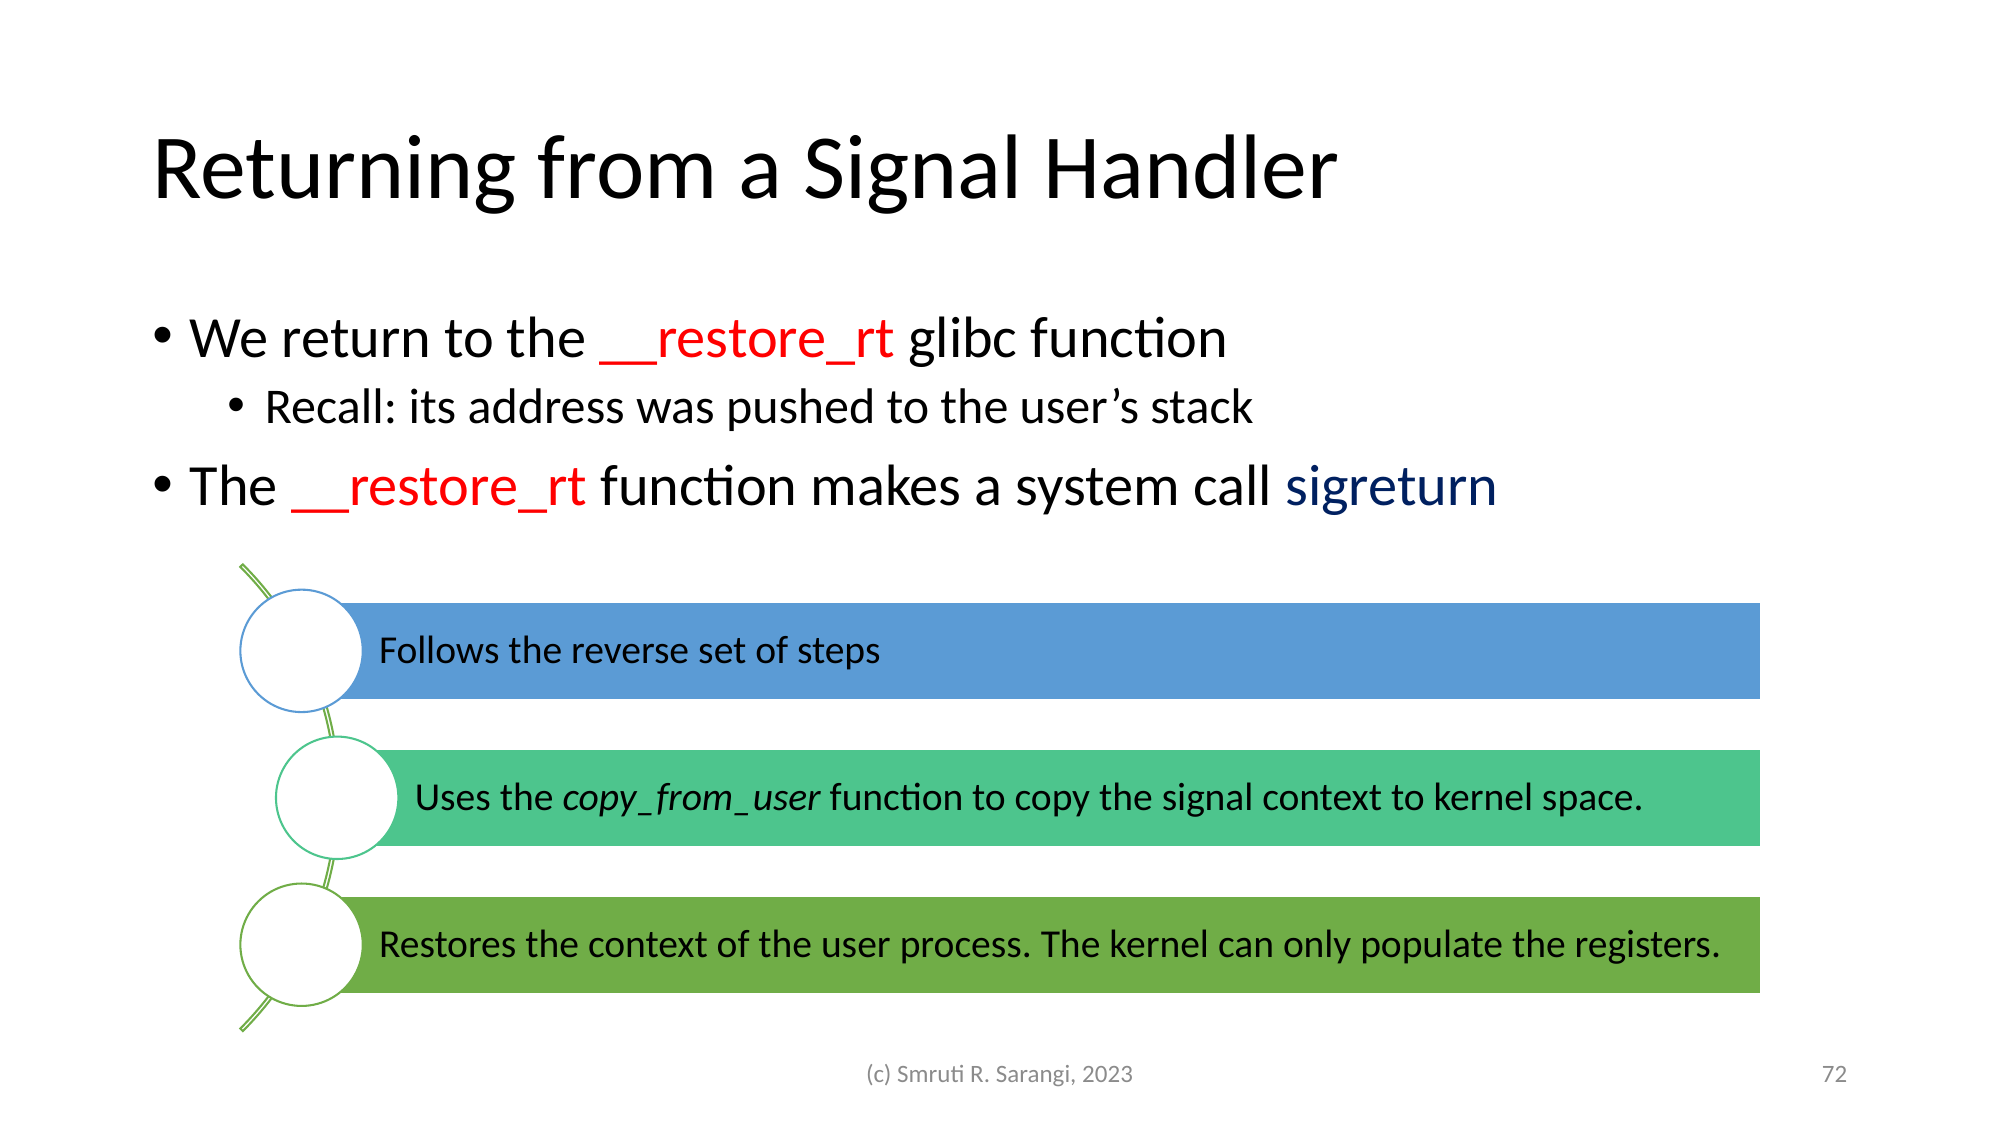

# Returning from a Signal Handler
We return to the __restore_rt glibc function
Recall: its address was pushed to the user’s stack
The __restore_rt function makes a system call sigreturn
Follows the reverse set of steps
Uses the copy_from_user function to copy the signal context to kernel space.
Restores the context of the user process. The kernel can only populate the registers.
(c) Smruti R. Sarangi, 2023
72